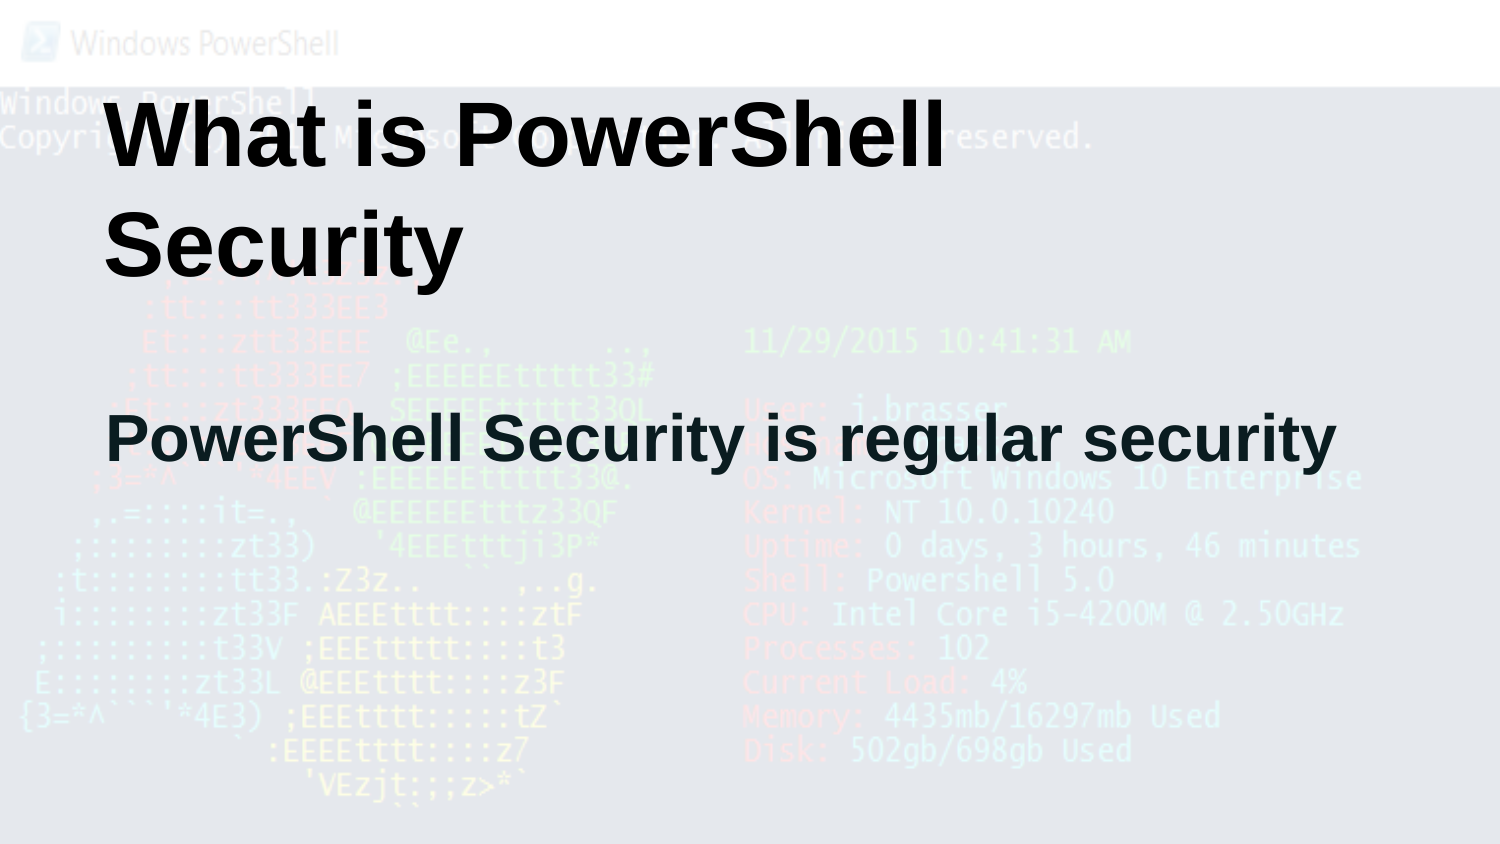

# What is PowerShell Security

PowerShell Security is regular security